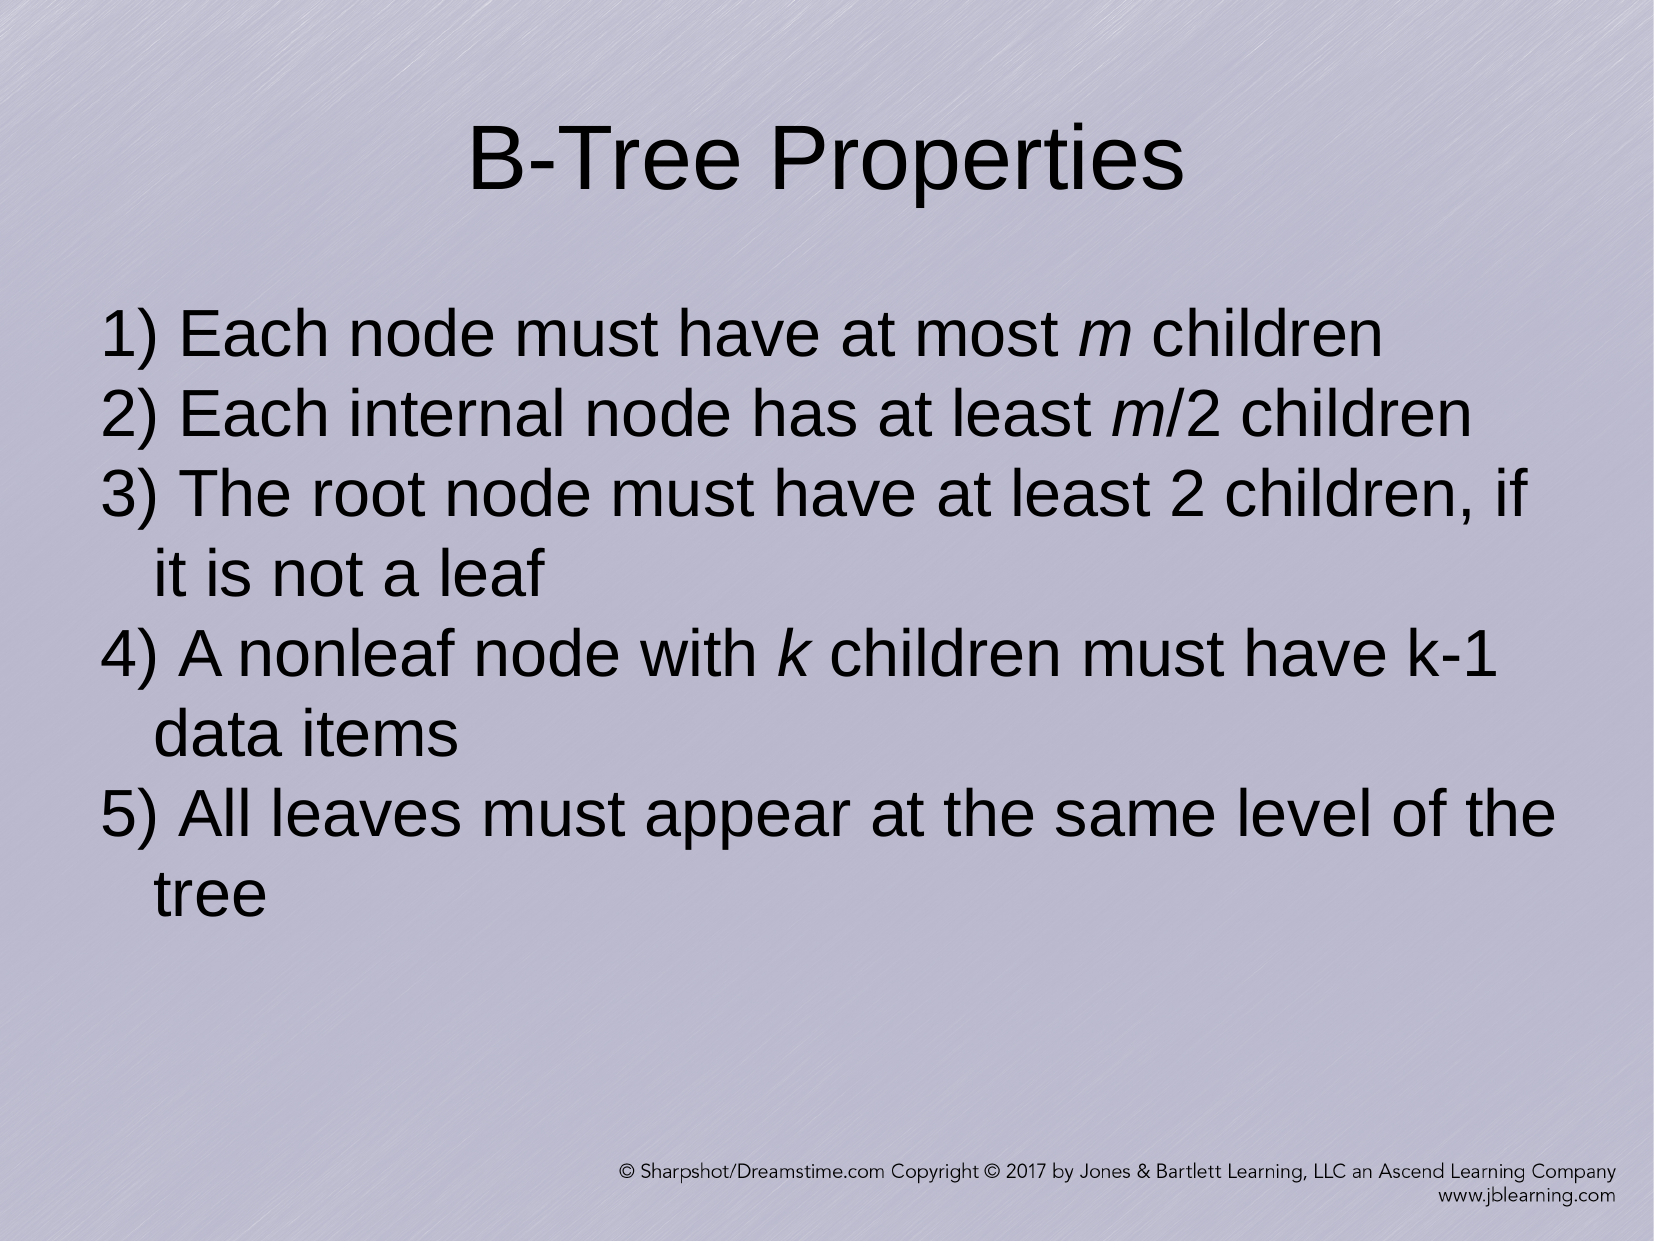

B-Tree Properties
 Each node must have at most m children
 Each internal node has at least m/2 children
 The root node must have at least 2 children, if it is not a leaf
 A nonleaf node with k children must have k-1 data items
 All leaves must appear at the same level of the tree